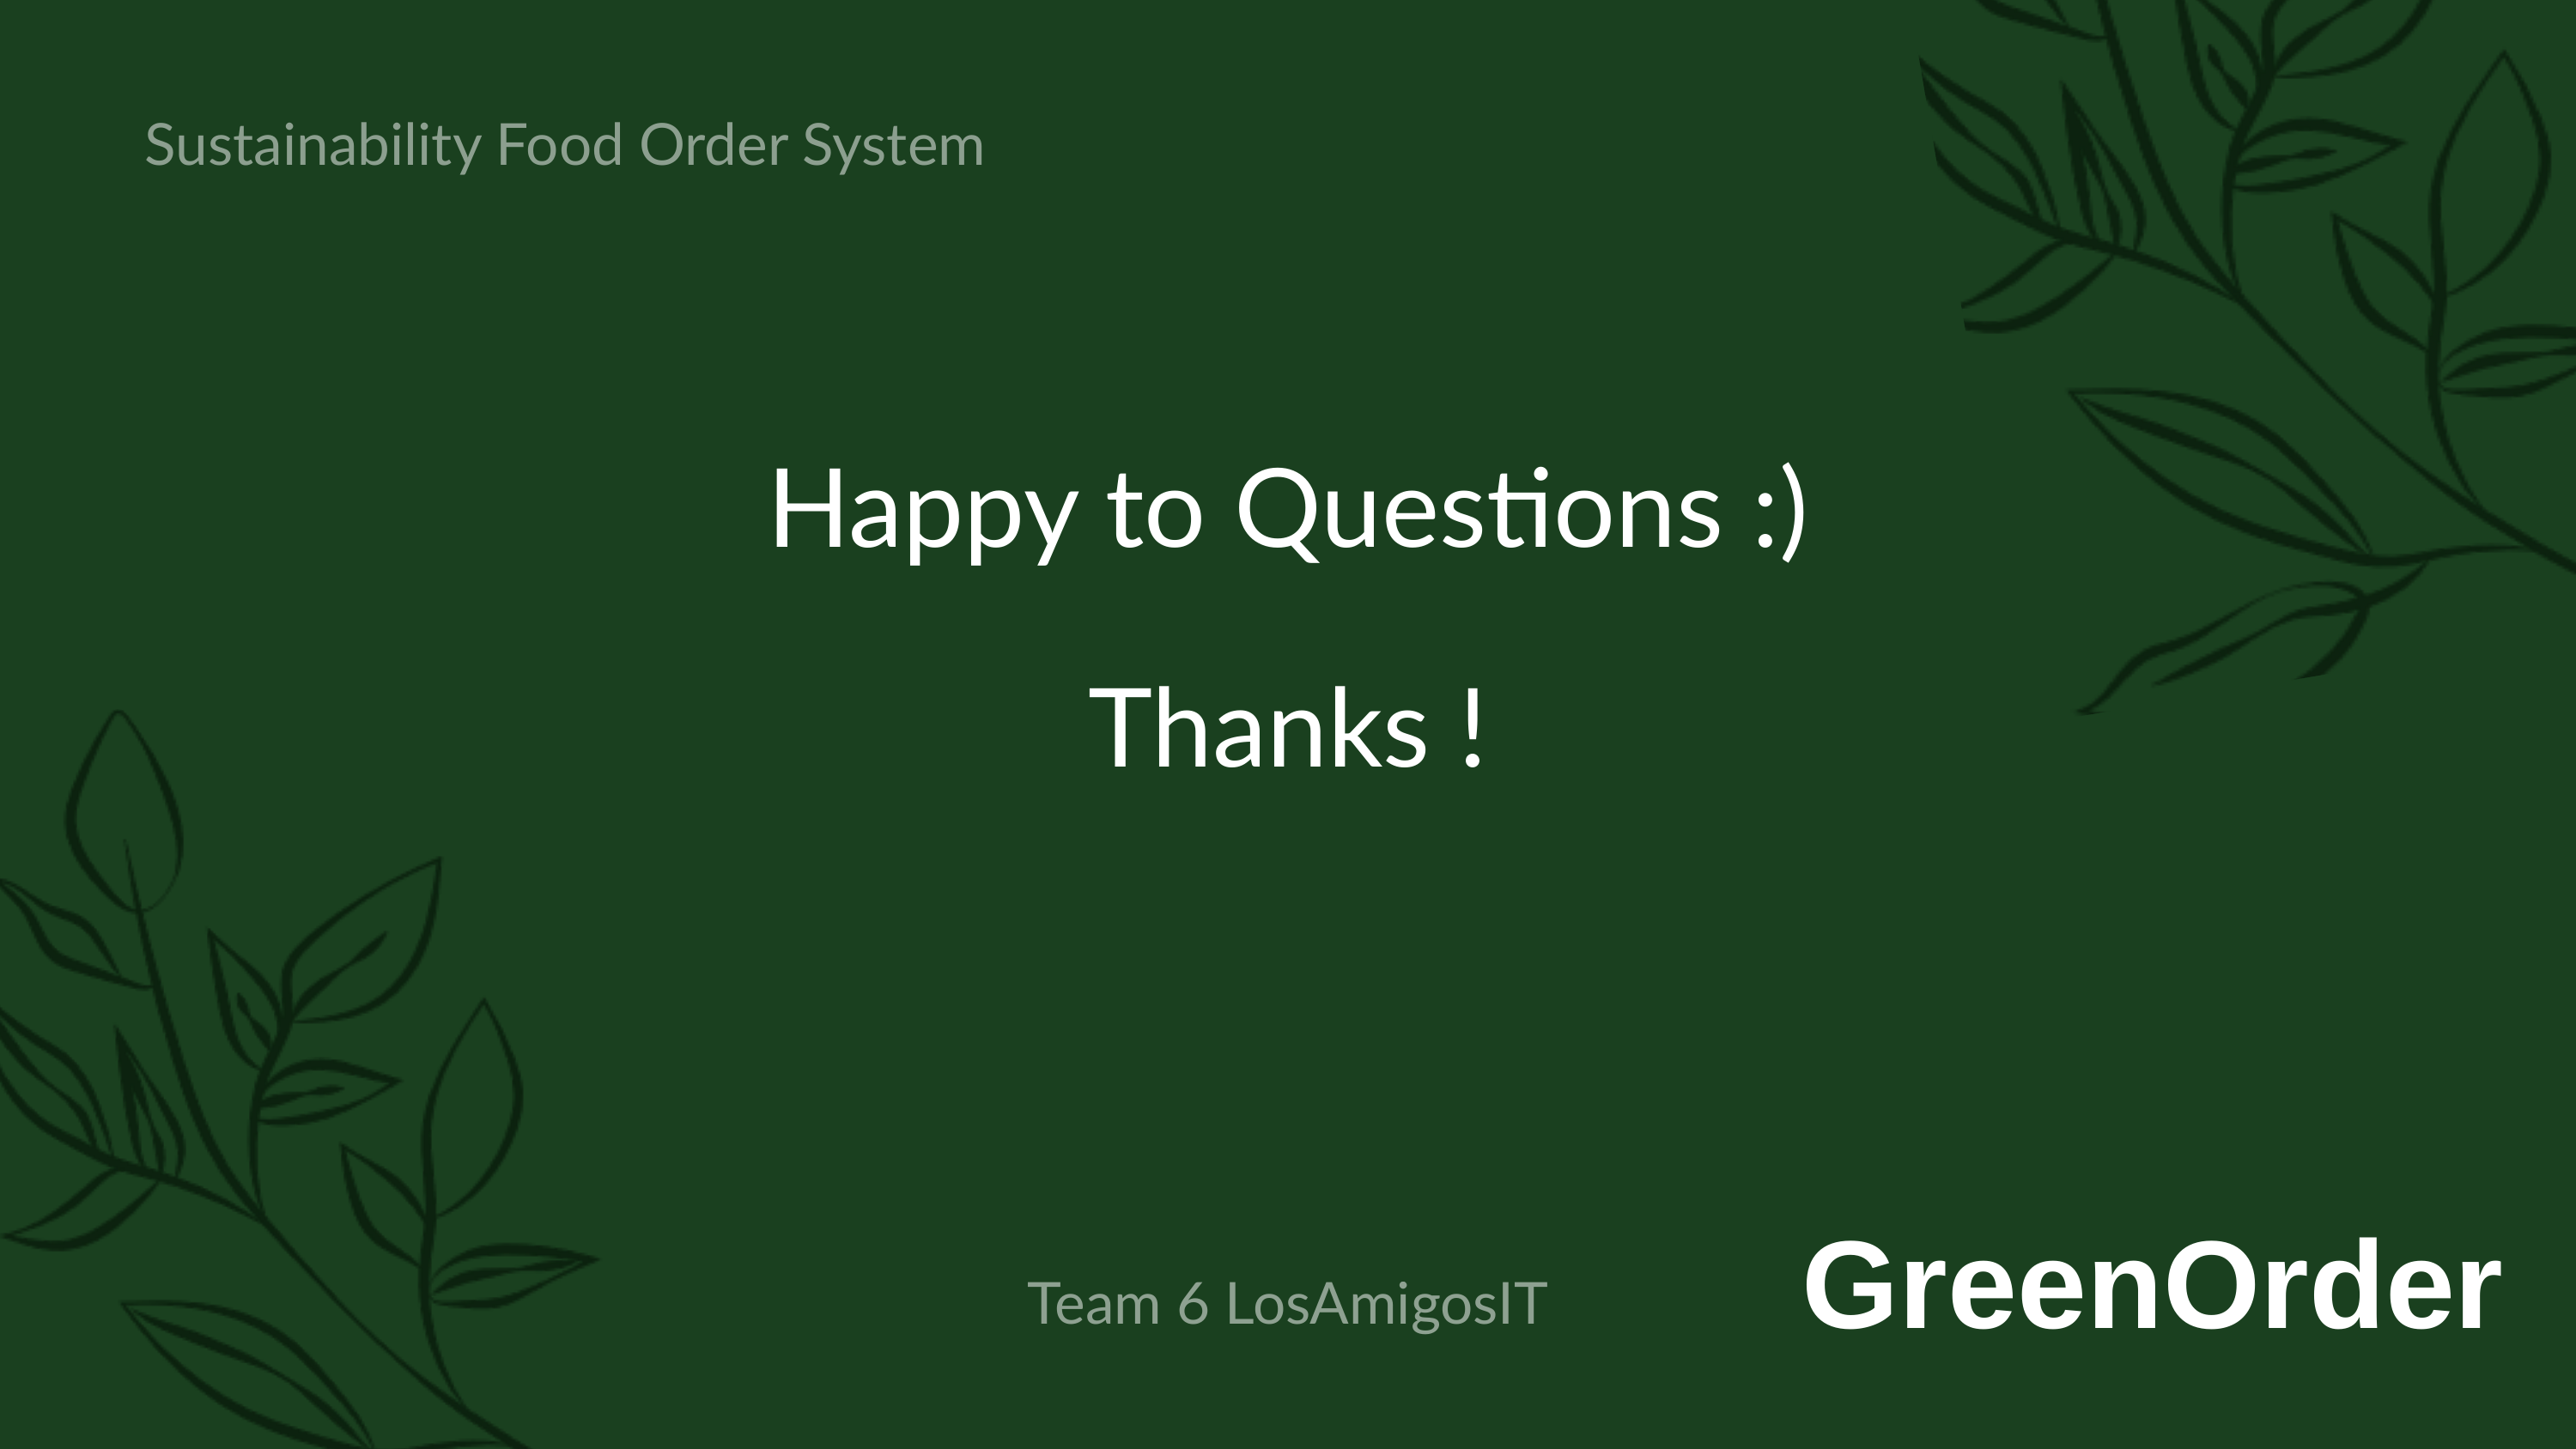

Sustainability Food Order System
Happy to Questions :)
Thanks !

GreenOrder
Team 6 LosAmigosIT